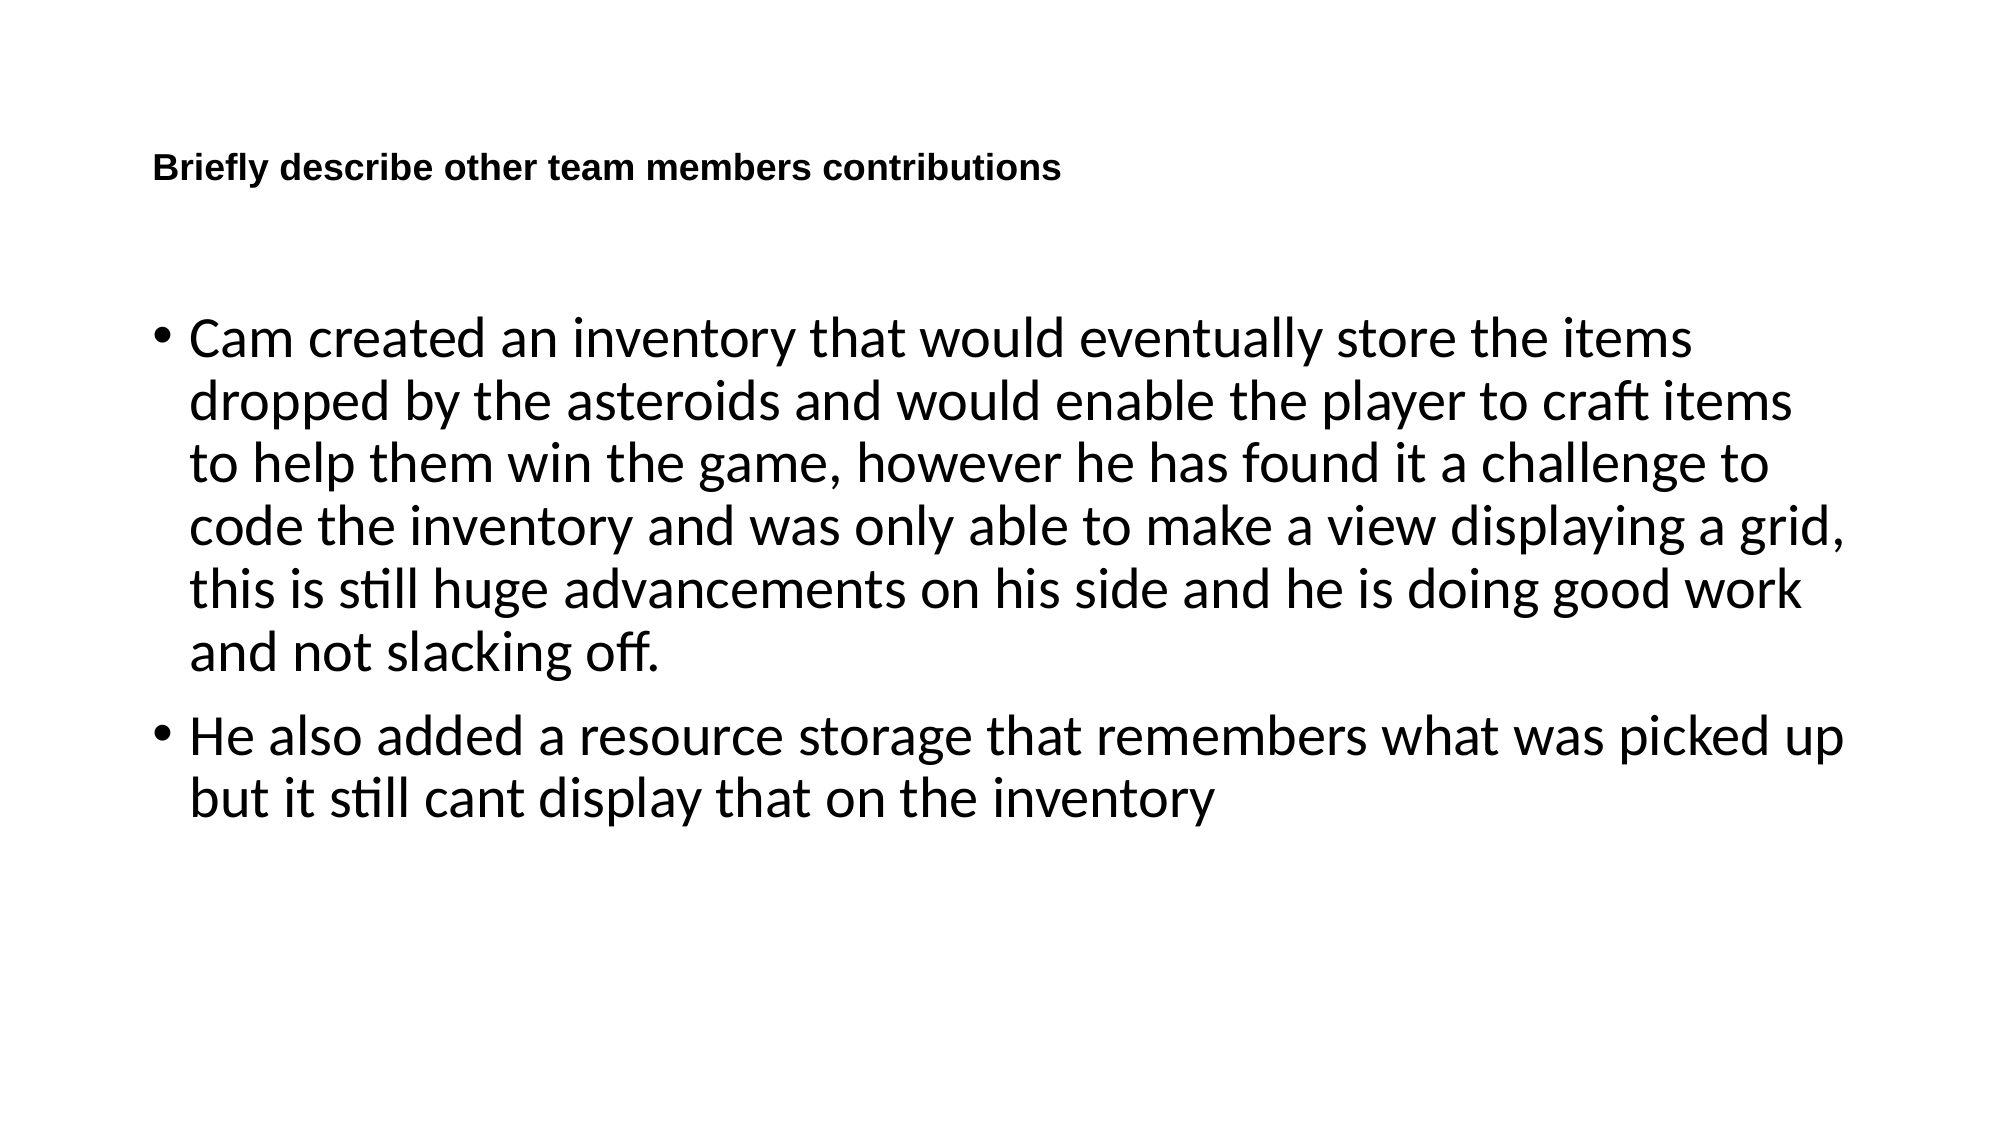

# Briefly describe other team members contributions
Cam created an inventory that would eventually store the items dropped by the asteroids and would enable the player to craft items to help them win the game, however he has found it a challenge to code the inventory and was only able to make a view displaying a grid, this is still huge advancements on his side and he is doing good work and not slacking off.
He also added a resource storage that remembers what was picked up but it still cant display that on the inventory